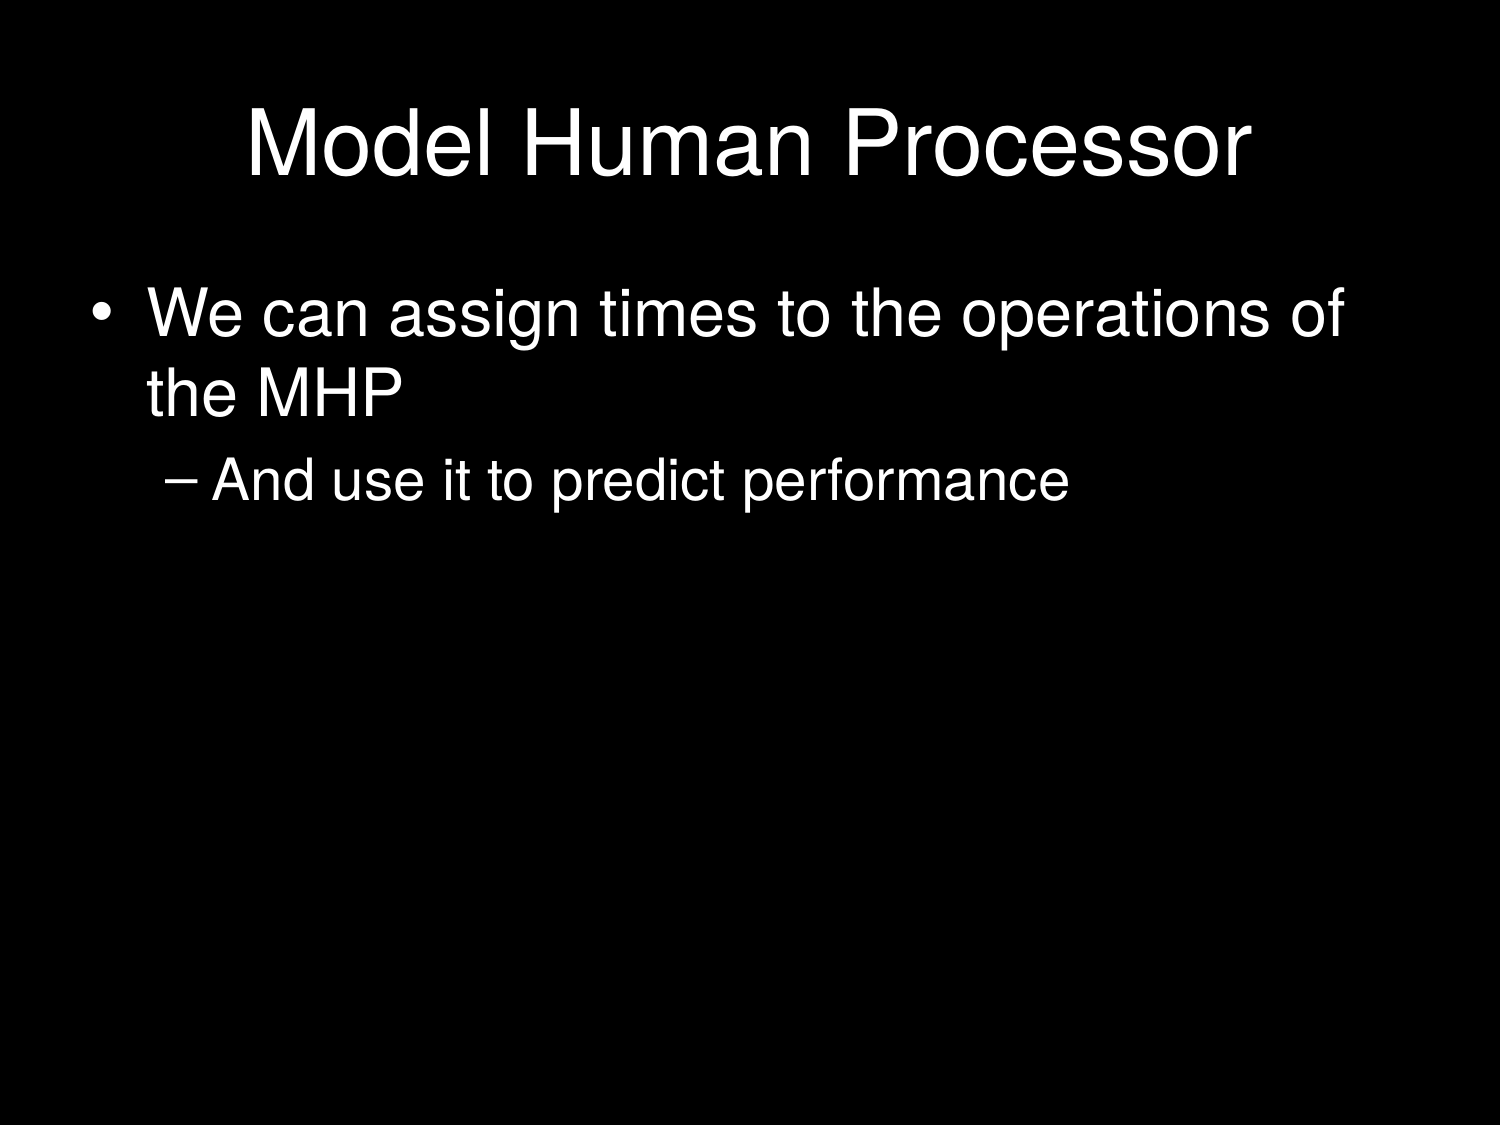

# Model Human Processor
We can assign times to the operations of the MHP
And use it to predict performance